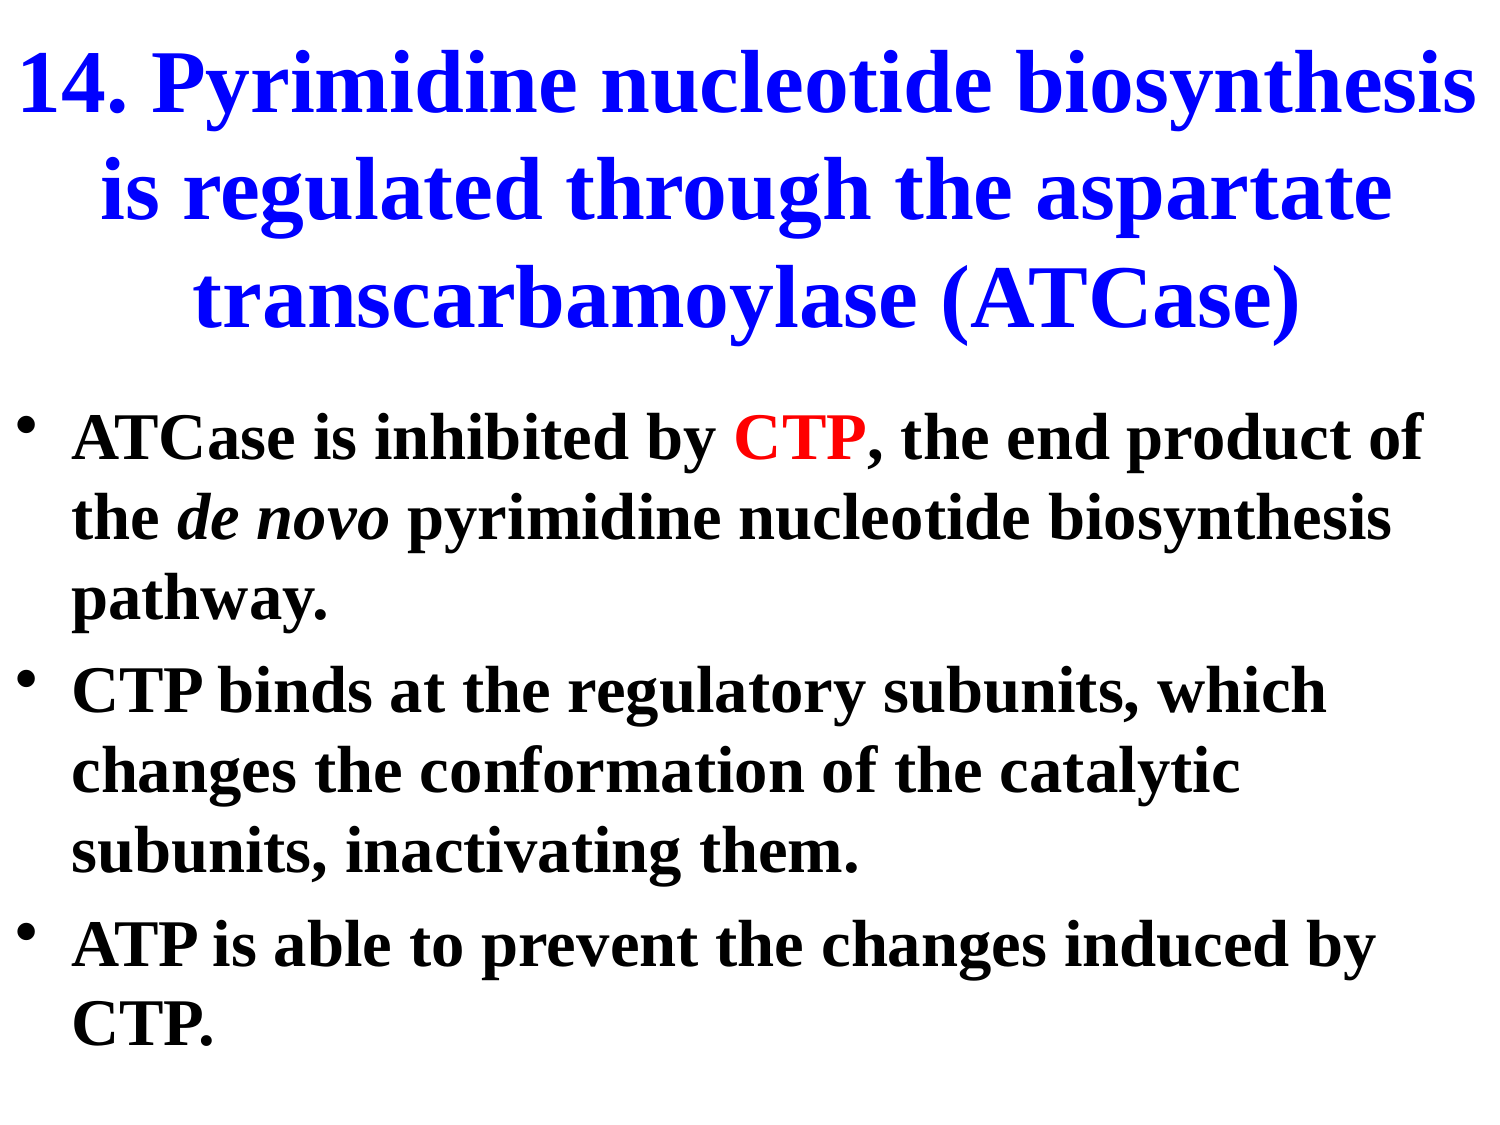

# 14. Pyrimidine nucleotide biosynthesis is regulated through the aspartate transcarbamoylase (ATCase)
ATCase is inhibited by CTP, the end product of the de novo pyrimidine nucleotide biosynthesis pathway.
CTP binds at the regulatory subunits, which changes the conformation of the catalytic subunits, inactivating them.
ATP is able to prevent the changes induced by CTP.